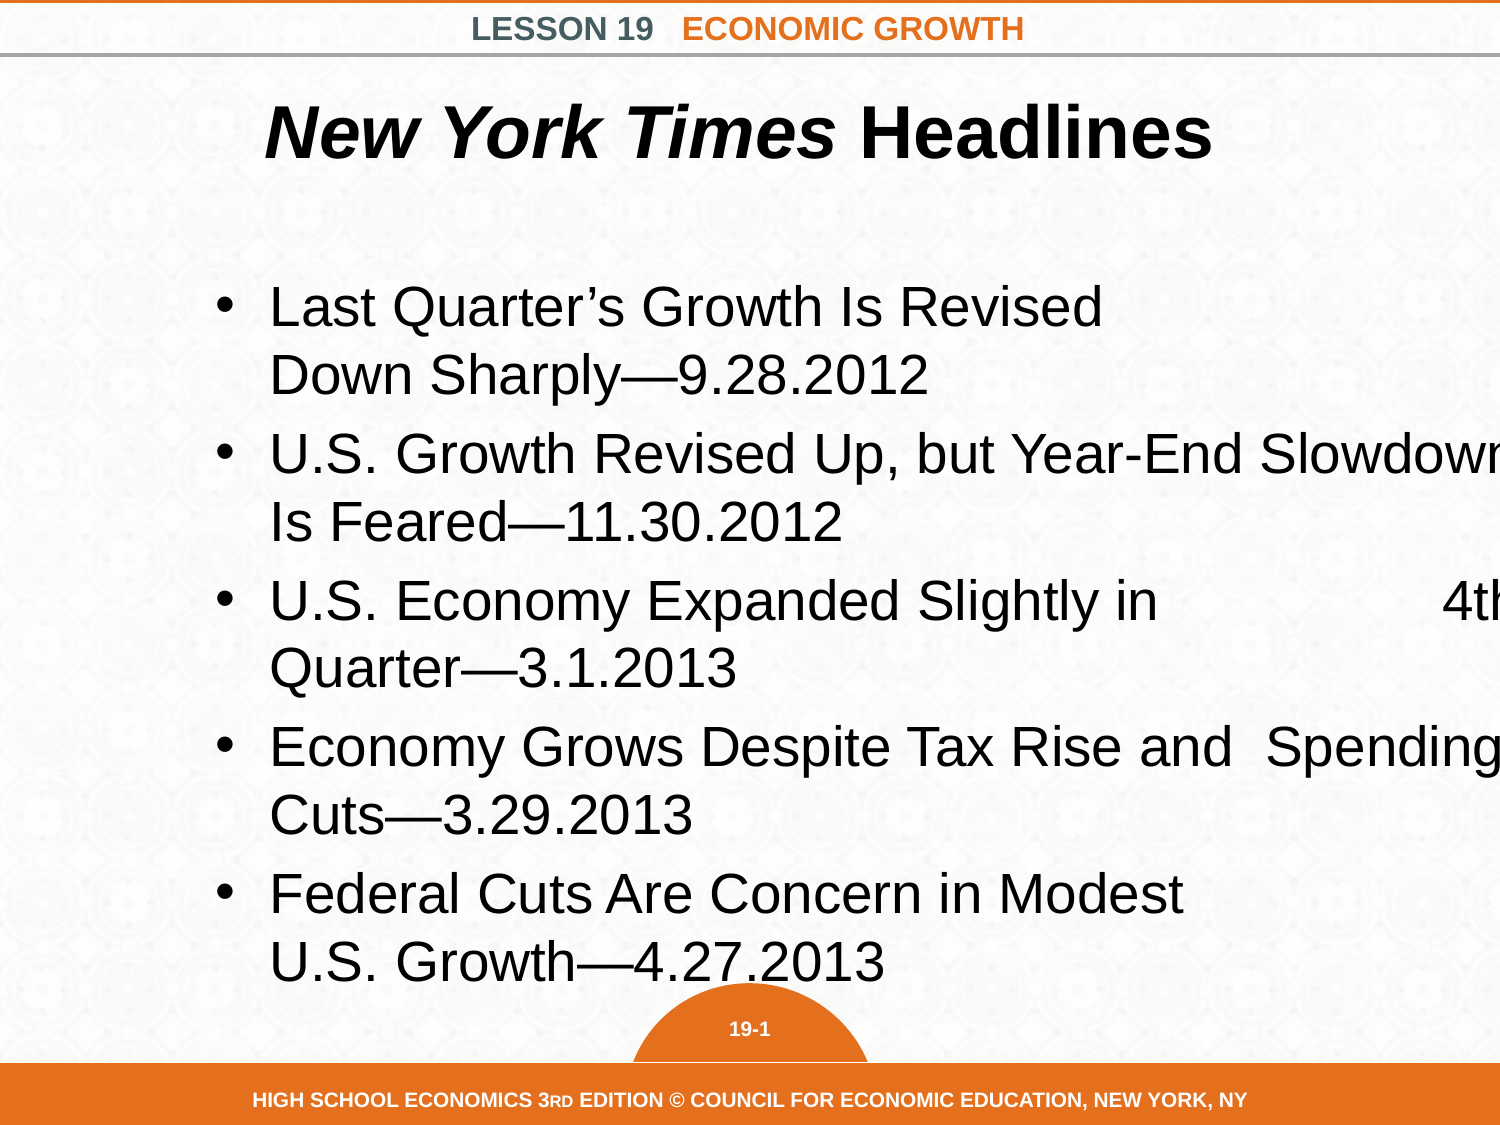

# New York Times Headlines
Last Quarter’s Growth Is Revised                          Down Sharply—9.28.2012
U.S. Growth Revised Up, but Year-End Slowdown Is Feared—11.30.2012
U.S. Economy Expanded Slightly in                  4th Quarter—3.1.2013
Economy Grows Despite Tax Rise and  Spending Cuts—3.29.2013
Federal Cuts Are Concern in Modest                U.S. Growth—4.27.2013